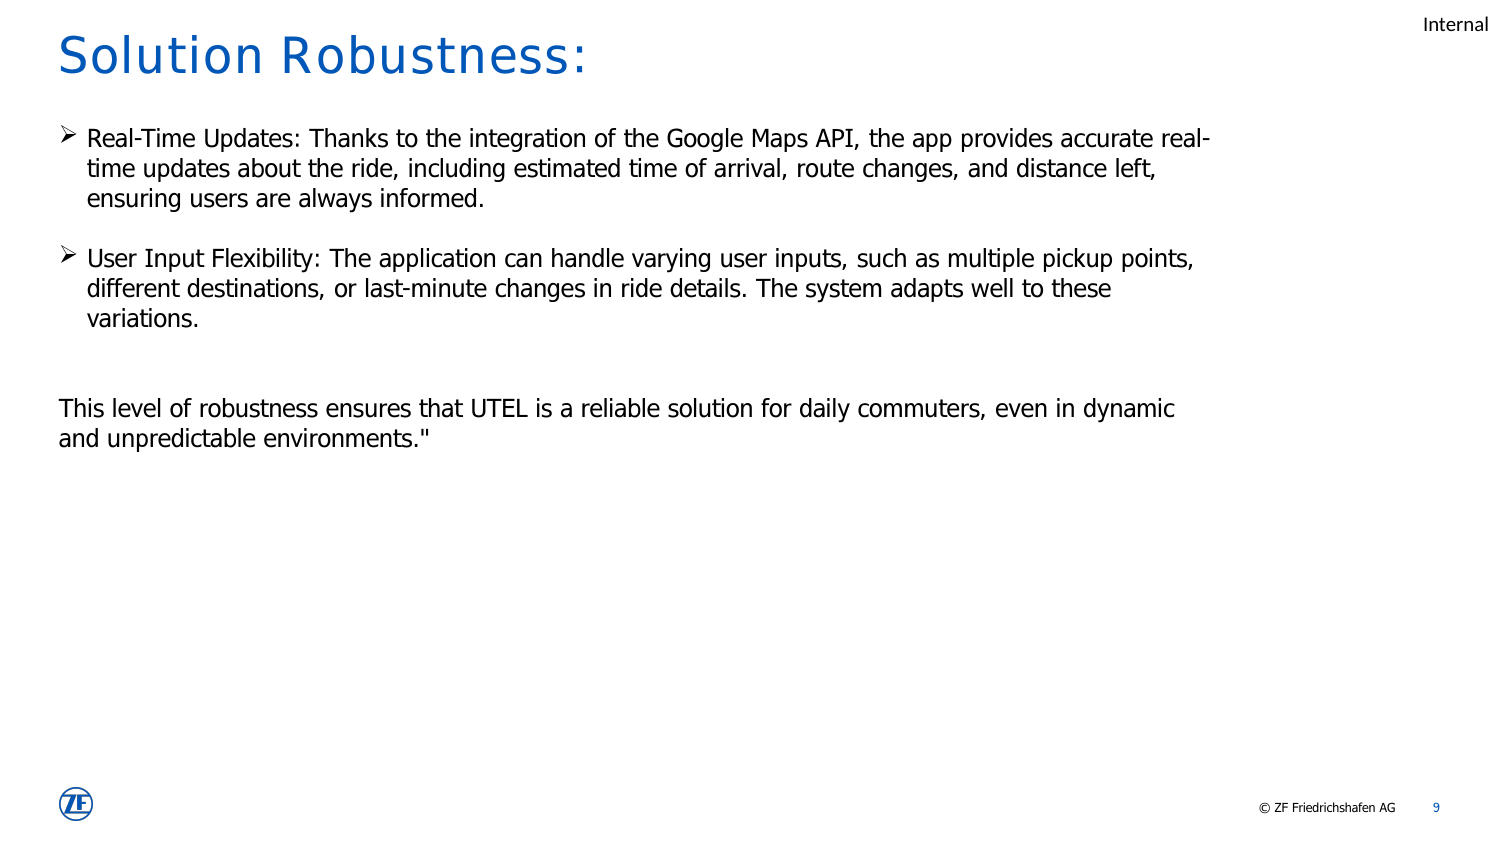

# Solution Robustness:
Real-Time Updates: Thanks to the integration of the Google Maps API, the app provides accurate real-time updates about the ride, including estimated time of arrival, route changes, and distance left, ensuring users are always informed.

User Input Flexibility: The application can handle varying user inputs, such as multiple pickup points, different destinations, or last-minute changes in ride details. The system adapts well to these variations.

This level of robustness ensures that UTEL is a reliable solution for daily commuters, even in dynamic and unpredictable environments."

9